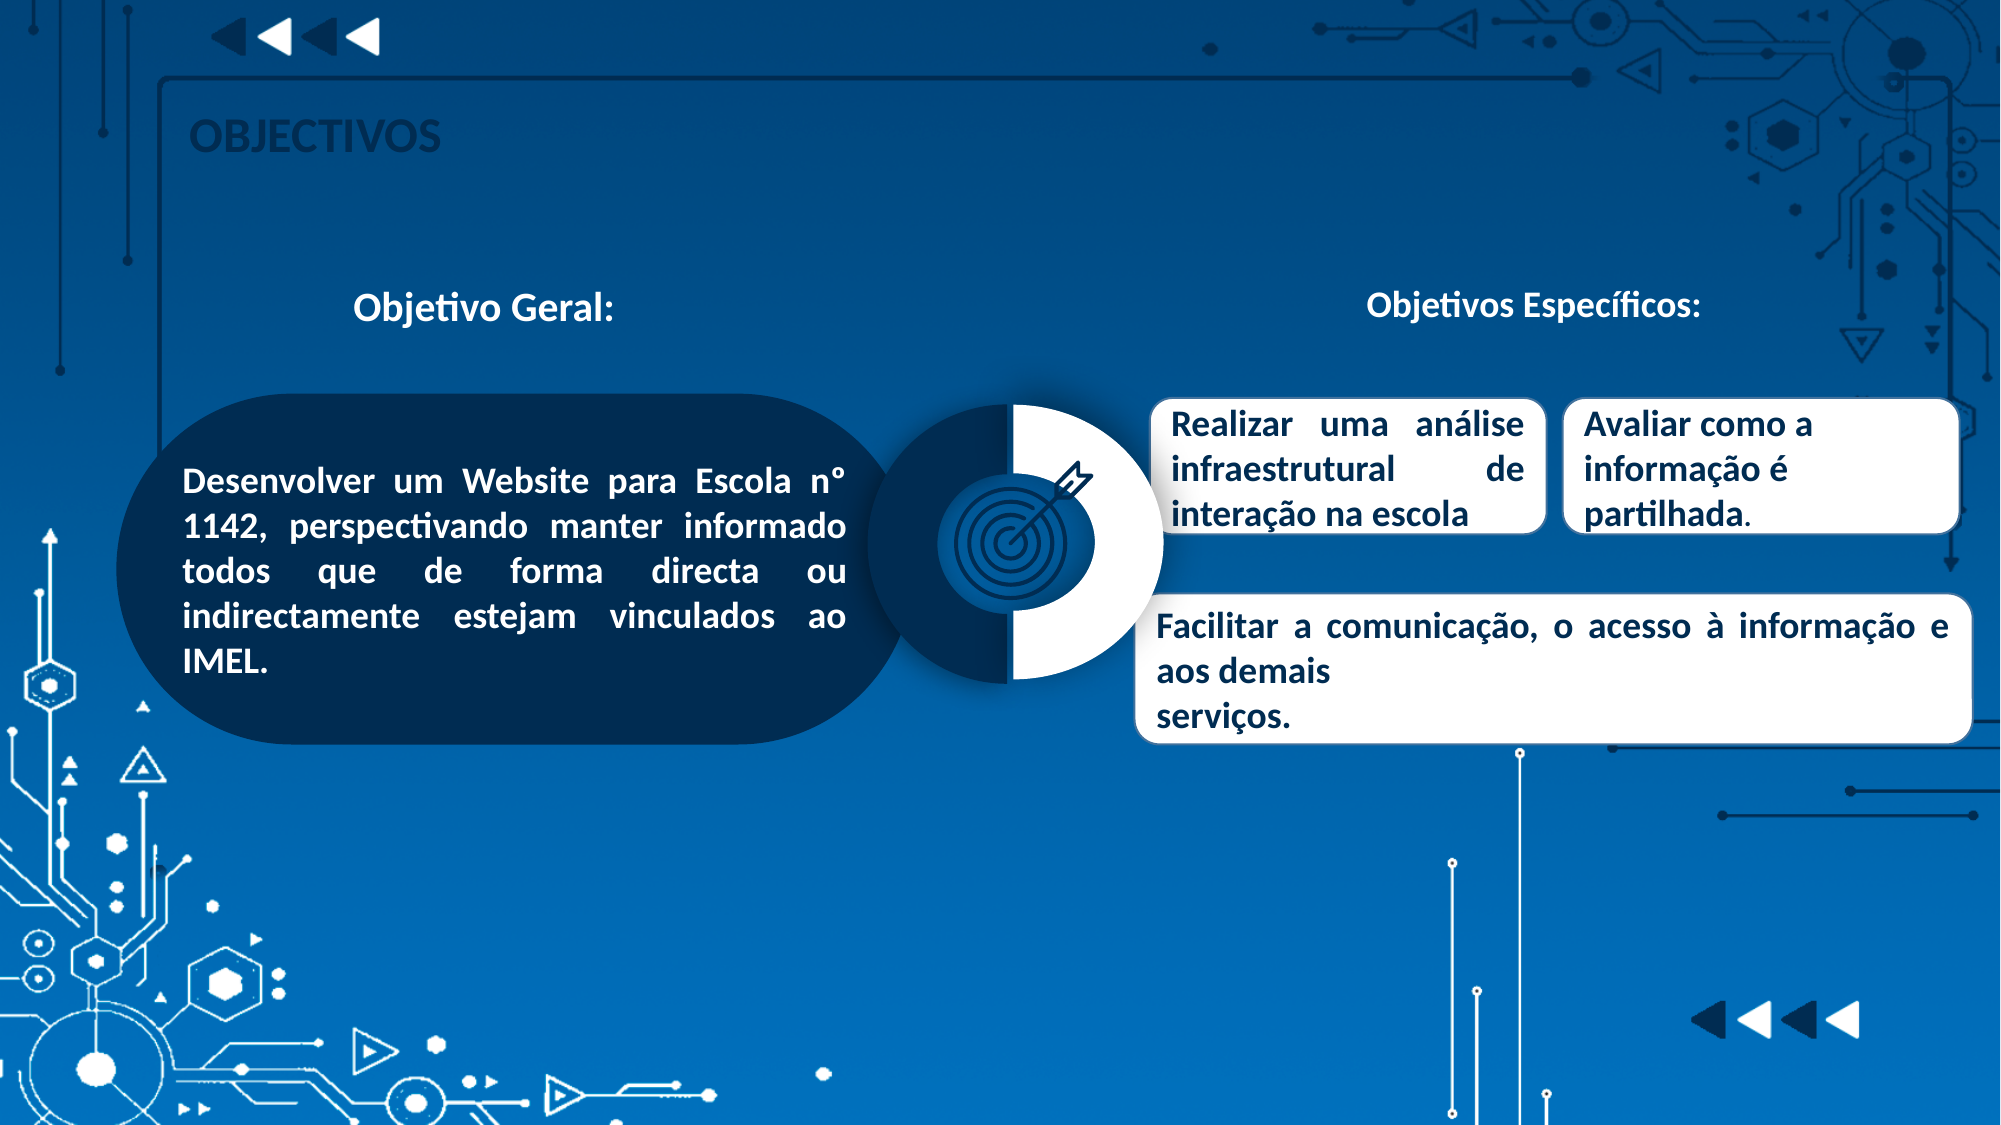

OBJECTIVOS
Objetivo Geral:
Objetivos Específicos:

Desenvolver um Website para Escola nº 1142, perspectivando manter informado todos que de forma directa ou indirectamente estejam vinculados ao IMEL.
Realizar uma análise infraestrutural de interação na escola
Avaliar como a informação é partilhada.

Facilitar a comunicação, o acesso à informação e aos demais
serviços.